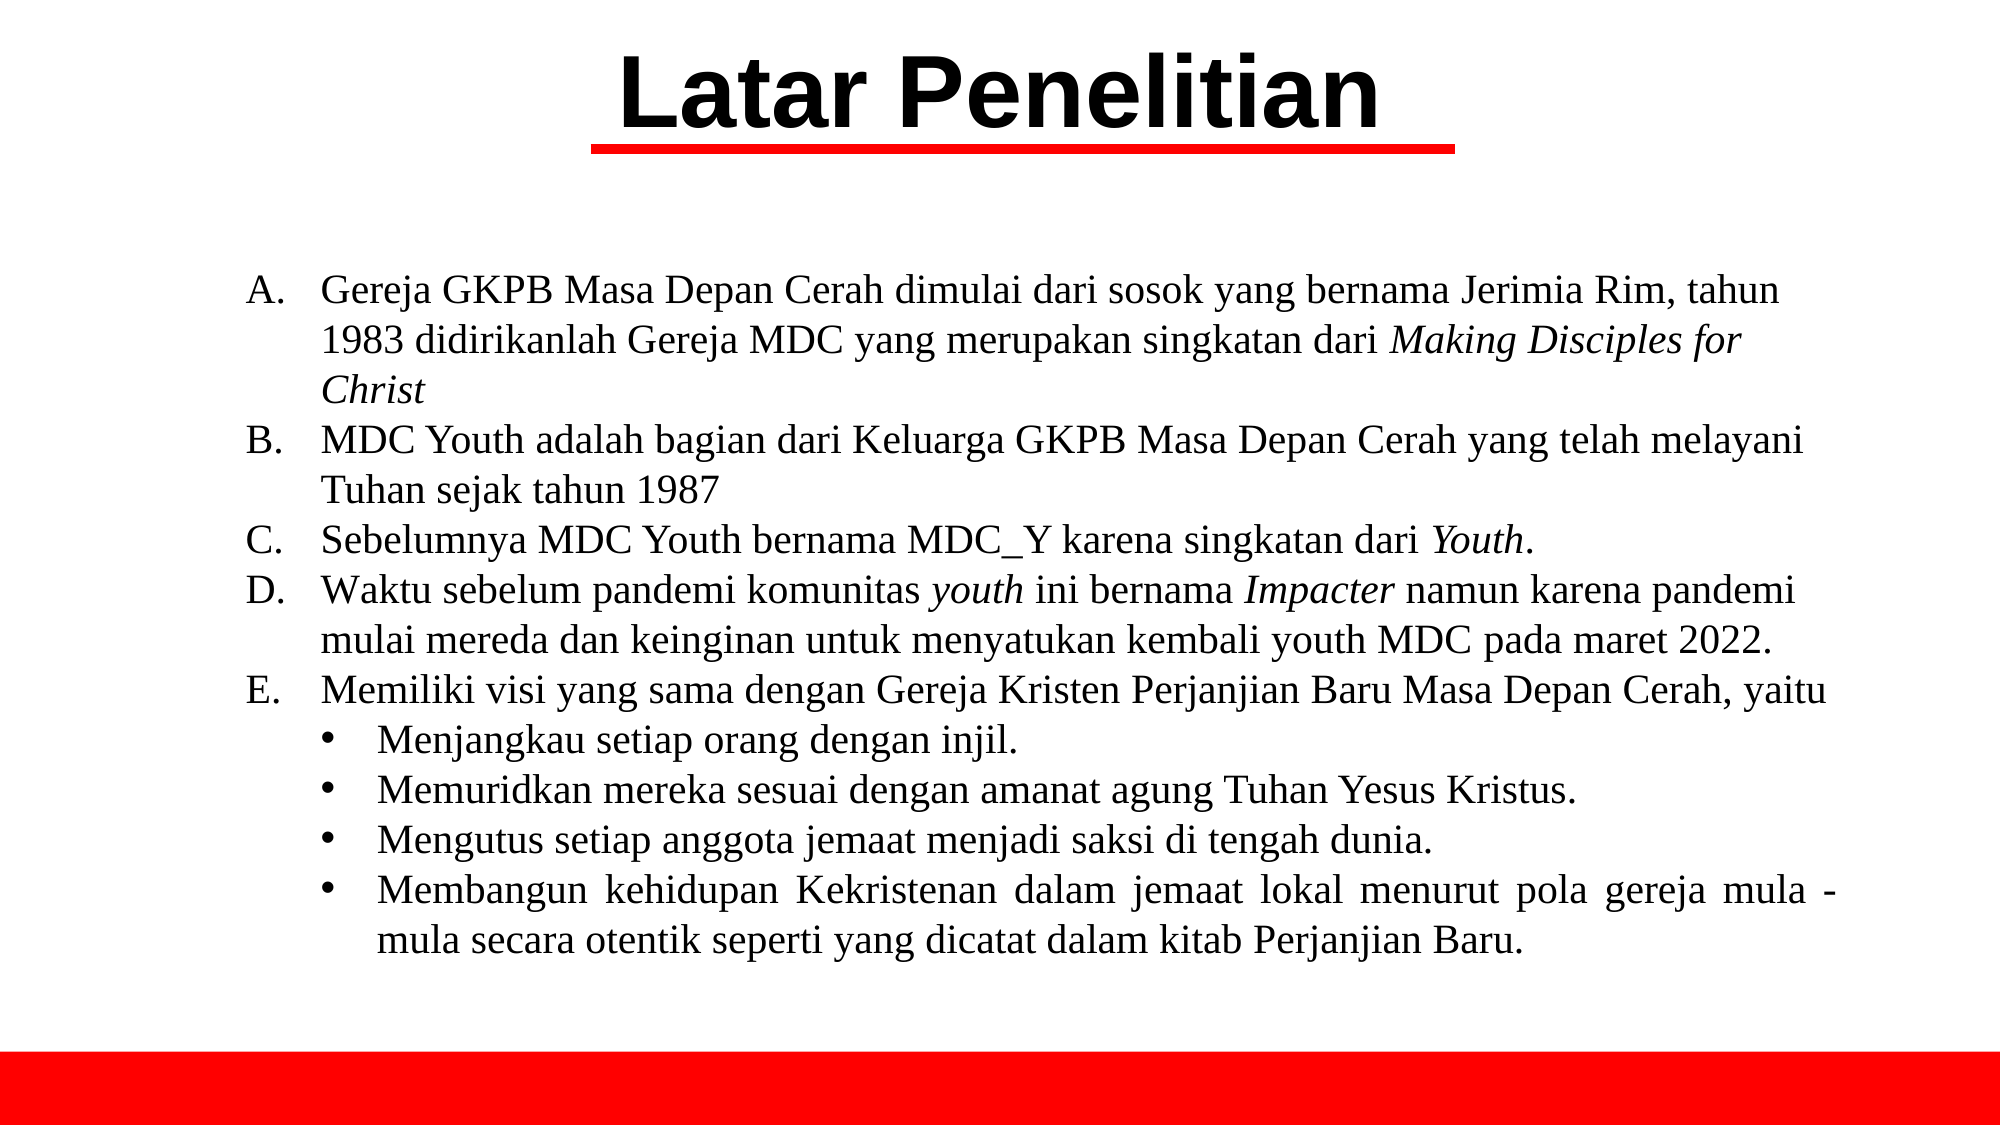

Latar Penelitian
Gereja GKPB Masa Depan Cerah dimulai dari sosok yang bernama Jerimia Rim, tahun 1983 didirikanlah Gereja MDC yang merupakan singkatan dari Making Disciples for Christ
MDC Youth adalah bagian dari Keluarga GKPB Masa Depan Cerah yang telah melayani Tuhan sejak tahun 1987
Sebelumnya MDC Youth bernama MDC_Y karena singkatan dari Youth.
Waktu sebelum pandemi komunitas youth ini bernama Impacter namun karena pandemi mulai mereda dan keinginan untuk menyatukan kembali youth MDC pada maret 2022.
Memiliki visi yang sama dengan Gereja Kristen Perjanjian Baru Masa Depan Cerah, yaitu
Menjangkau setiap orang dengan injil.
Memuridkan mereka sesuai dengan amanat agung Tuhan Yesus Kristus.
Mengutus setiap anggota jemaat menjadi saksi di tengah dunia.
Membangun kehidupan Kekristenan dalam jemaat lokal menurut pola gereja mula - mula secara otentik seperti yang dicatat dalam kitab Perjanjian Baru.